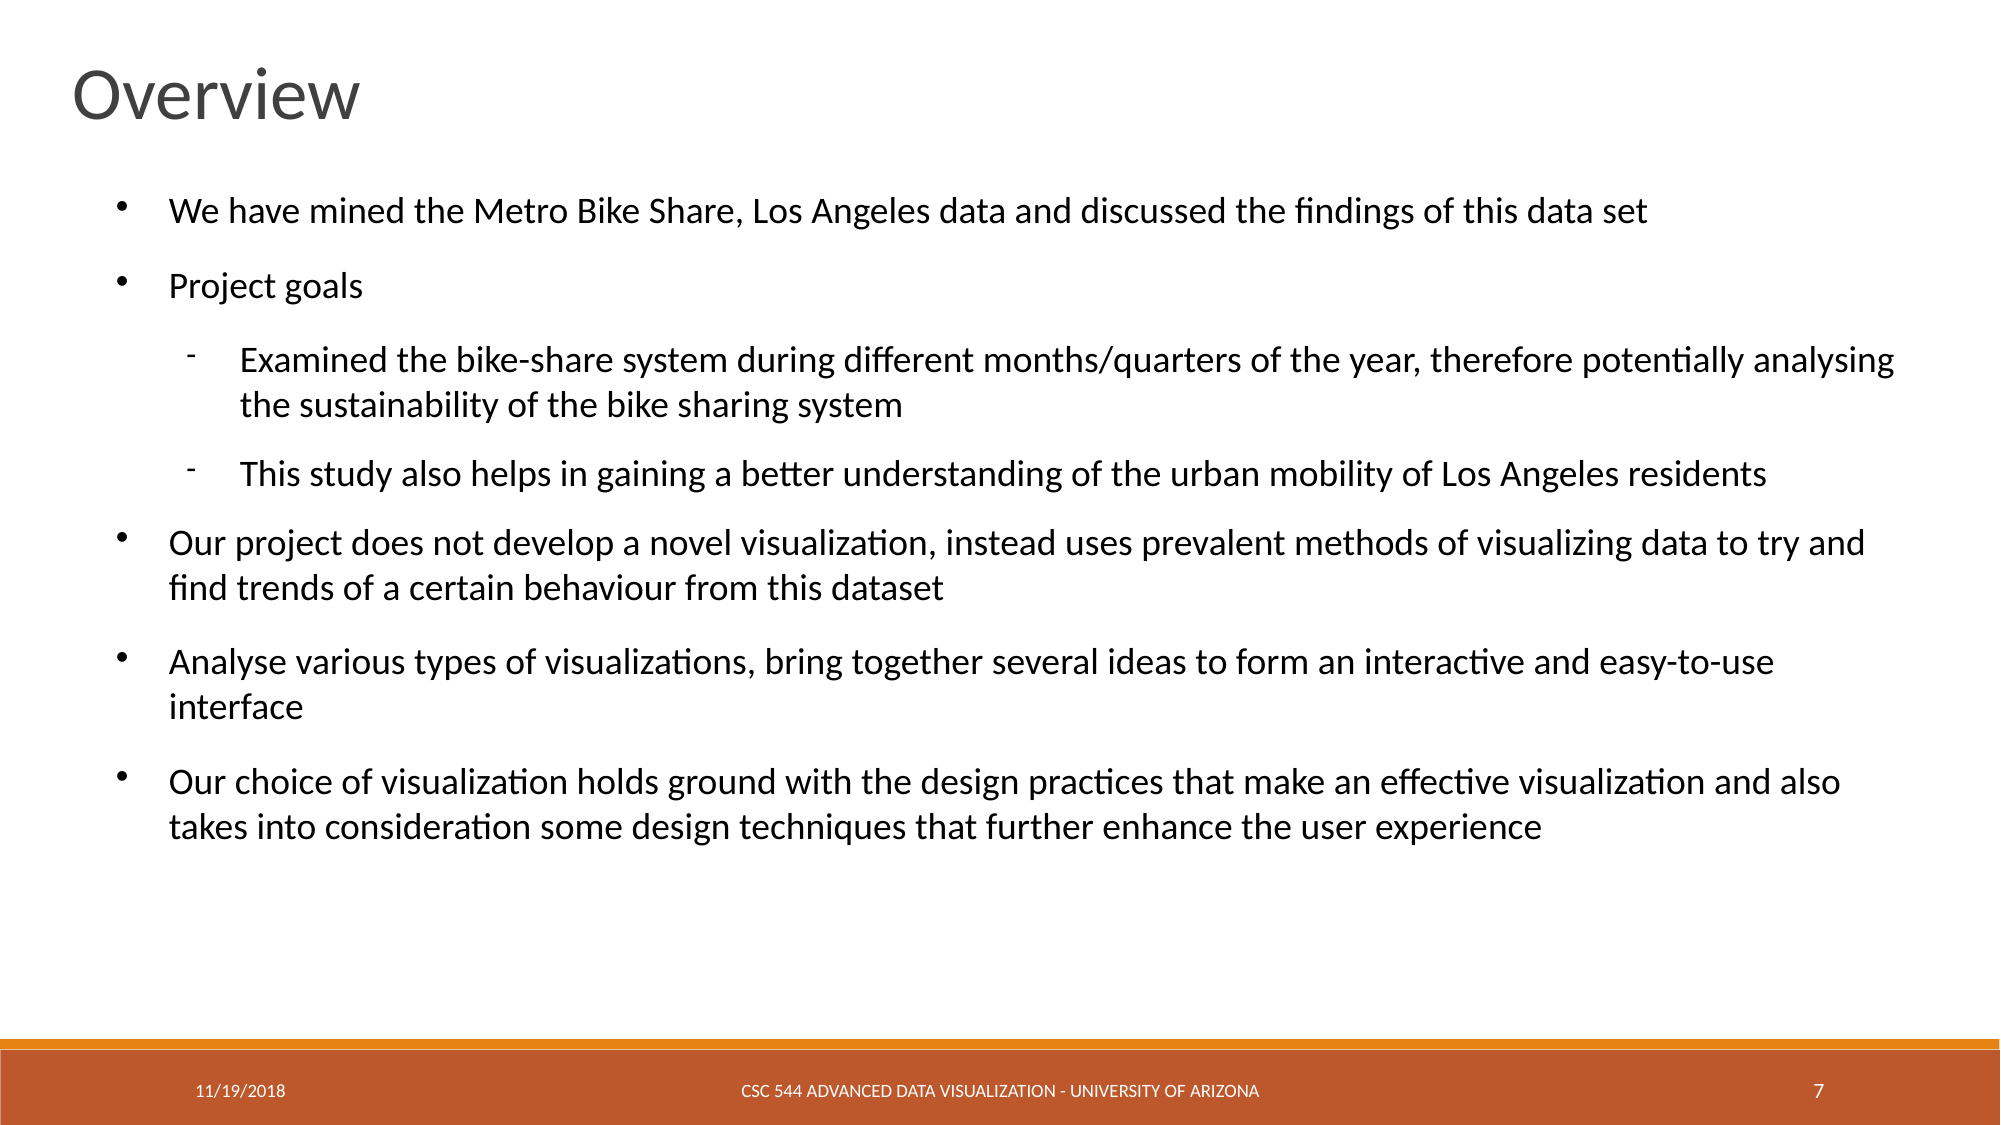

Overview
We have mined the Metro Bike Share, Los Angeles data and discussed the findings of this data set
Project goals
Examined the bike-share system during different months/quarters of the year, therefore potentially analysing the sustainability of the bike sharing system
This study also helps in gaining a better understanding of the urban mobility of Los Angeles residents
Our project does not develop a novel visualization, instead uses prevalent methods of visualizing data to try and find trends of a certain behaviour from this dataset
Analyse various types of visualizations, bring together several ideas to form an interactive and easy-to-use interface
Our choice of visualization holds ground with the design practices that make an effective visualization and also takes into consideration some design techniques that further enhance the user experience
11/19/2018
CSC 544 Advanced Data Visualization - University of Arizona
7